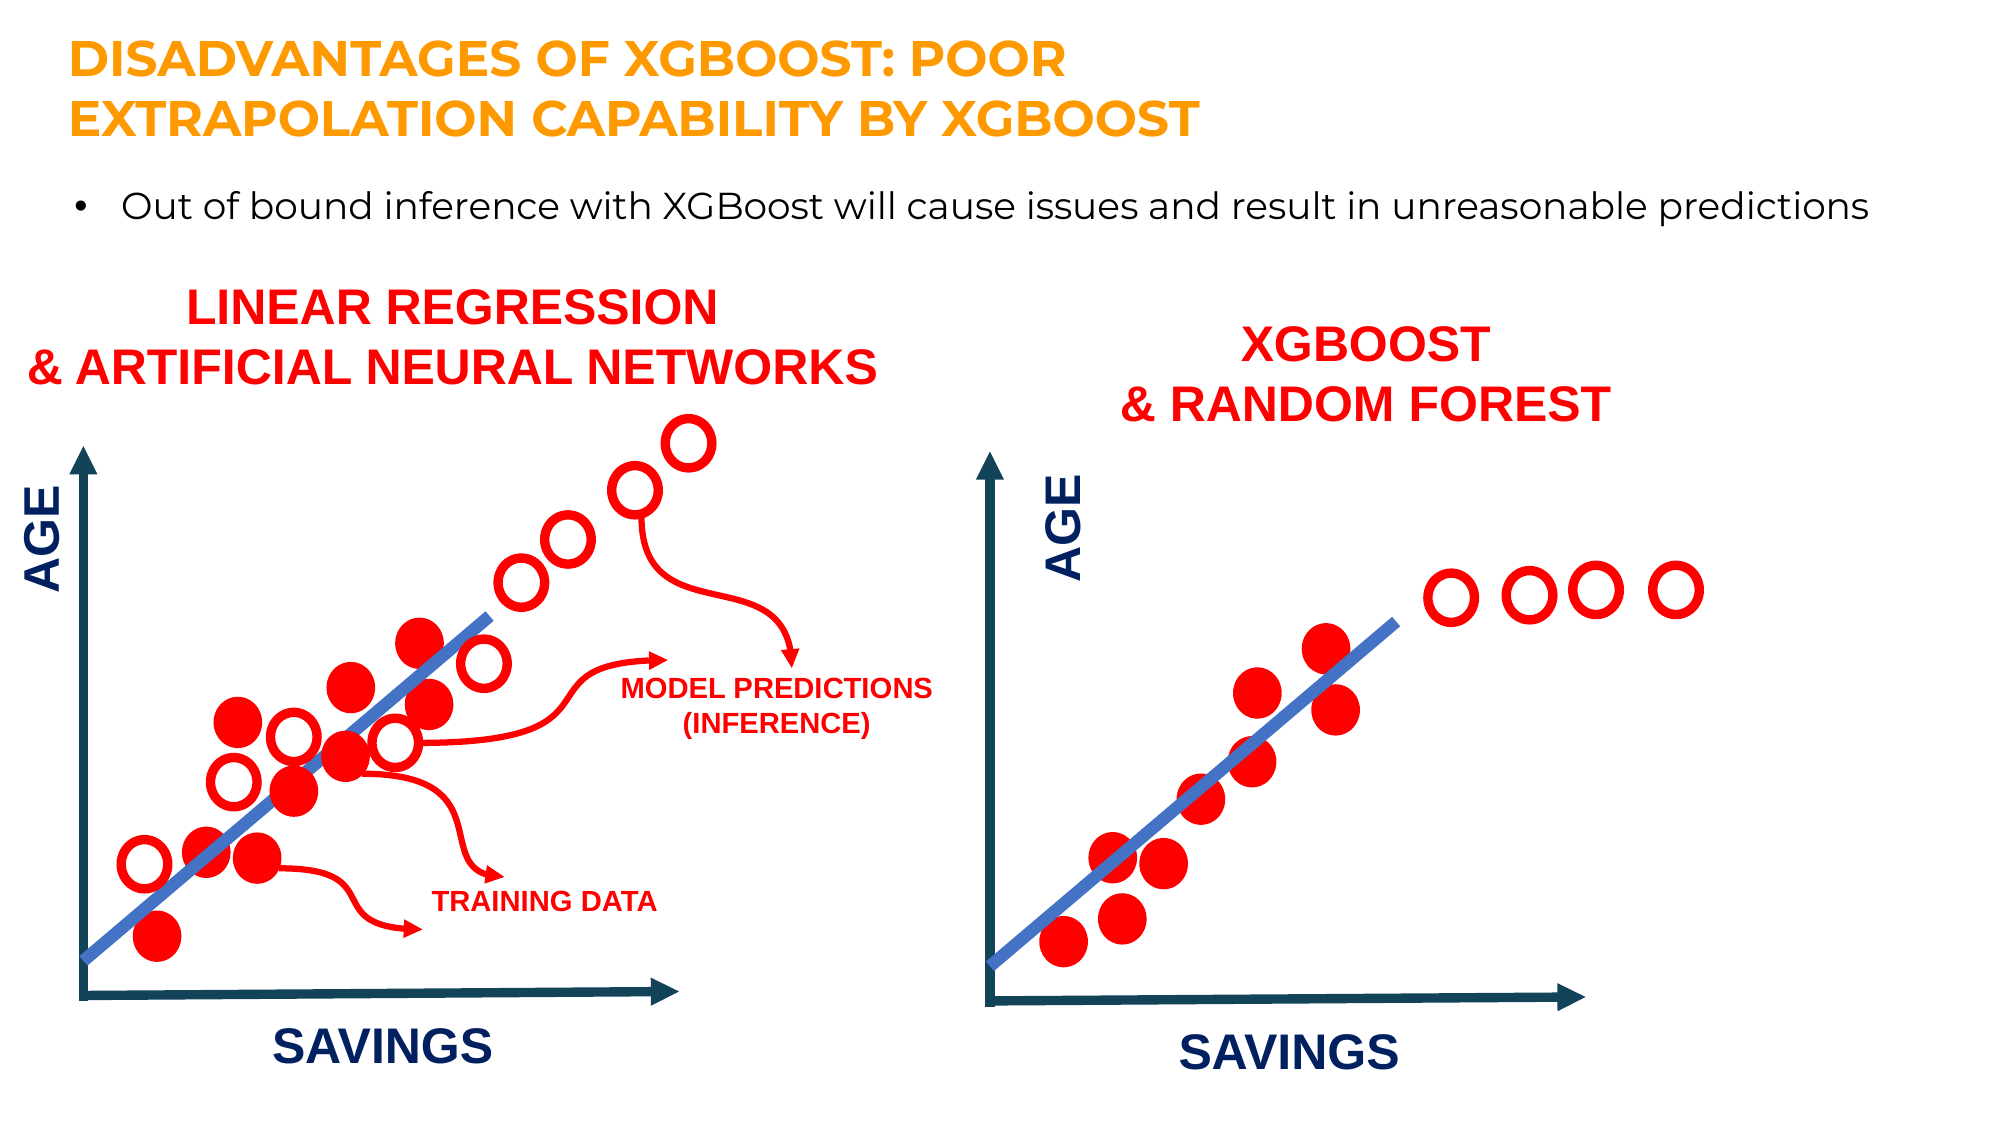

DISADVANTAGES OF XGBOOST: POOR EXTRAPOLATION CAPABILITY BY XGBOOST
Out of bound inference with XGBoost will cause issues and result in unreasonable predictions

LINEAR REGRESSION
& ARTIFICIAL NEURAL NETWORKS
XGBOOST
& RANDOM FOREST

AGE
AGE

MODEL PREDICTIONS (INFERENCE)

TRAINING DATA

SAVINGS
SAVINGS